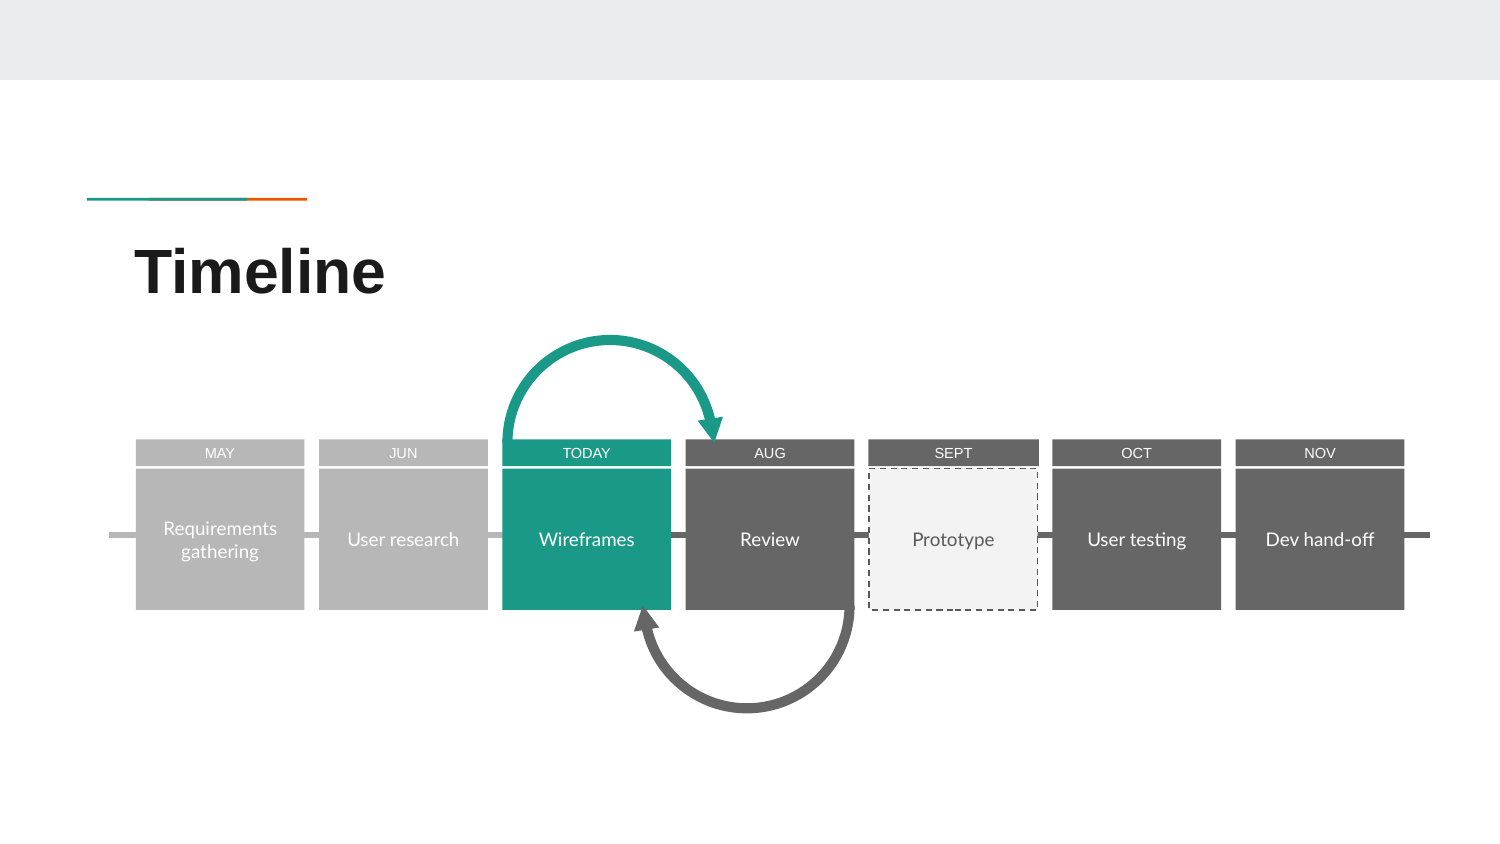

# Timeline

MAY
Requirements gathering
JUN
User research
TODAY
Wireframes
AUG
Review
SEPT
Prototype
OCT
User testing
NOV
Dev hand-off